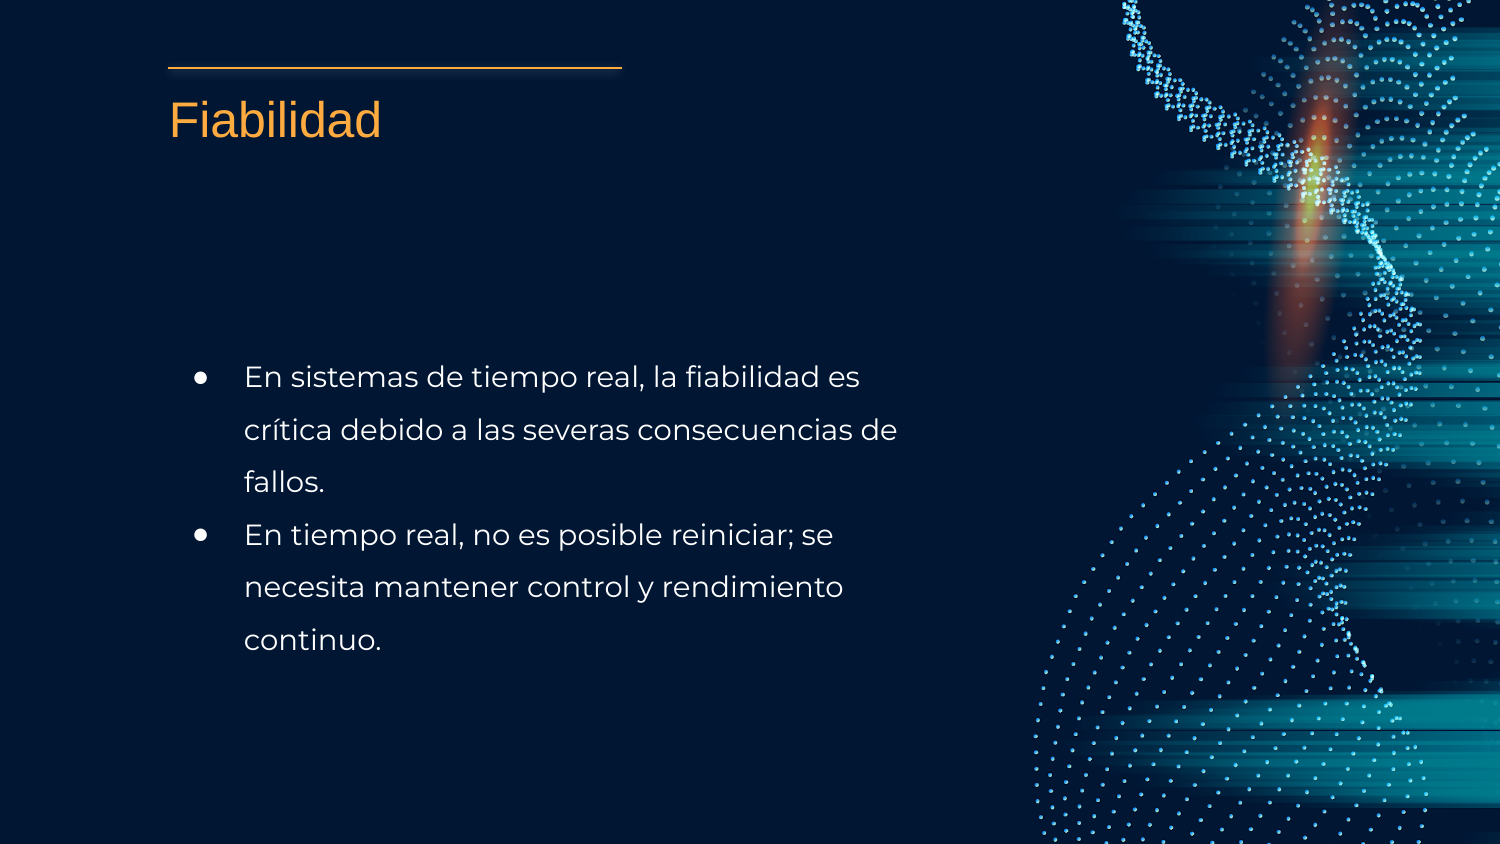

# Fiabilidad
En sistemas de tiempo real, la fiabilidad es crítica debido a las severas consecuencias de fallos.
En tiempo real, no es posible reiniciar; se necesita mantener control y rendimiento continuo.